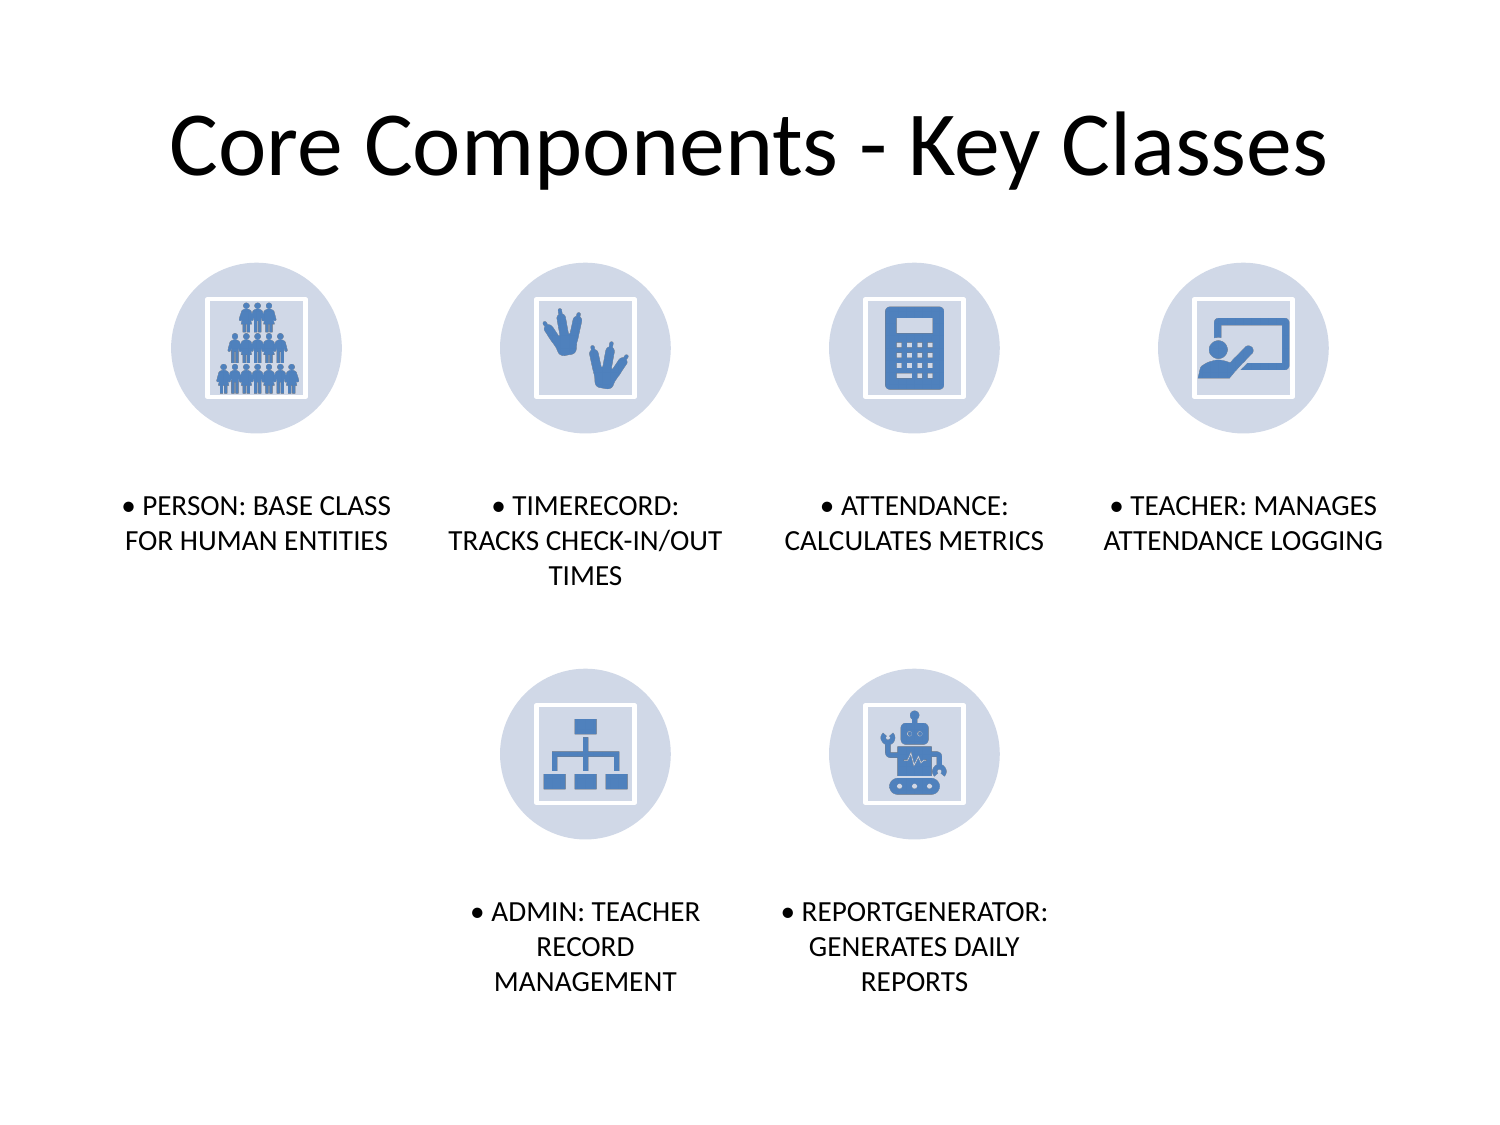

# Core Components - Key Classes
• Person: Base class for human entities
• TimeRecord: Tracks check-in/out times
• Attendance: Calculates metrics
• Teacher: Manages attendance logging
• Admin: Teacher record management
• ReportGenerator: Generates daily reports